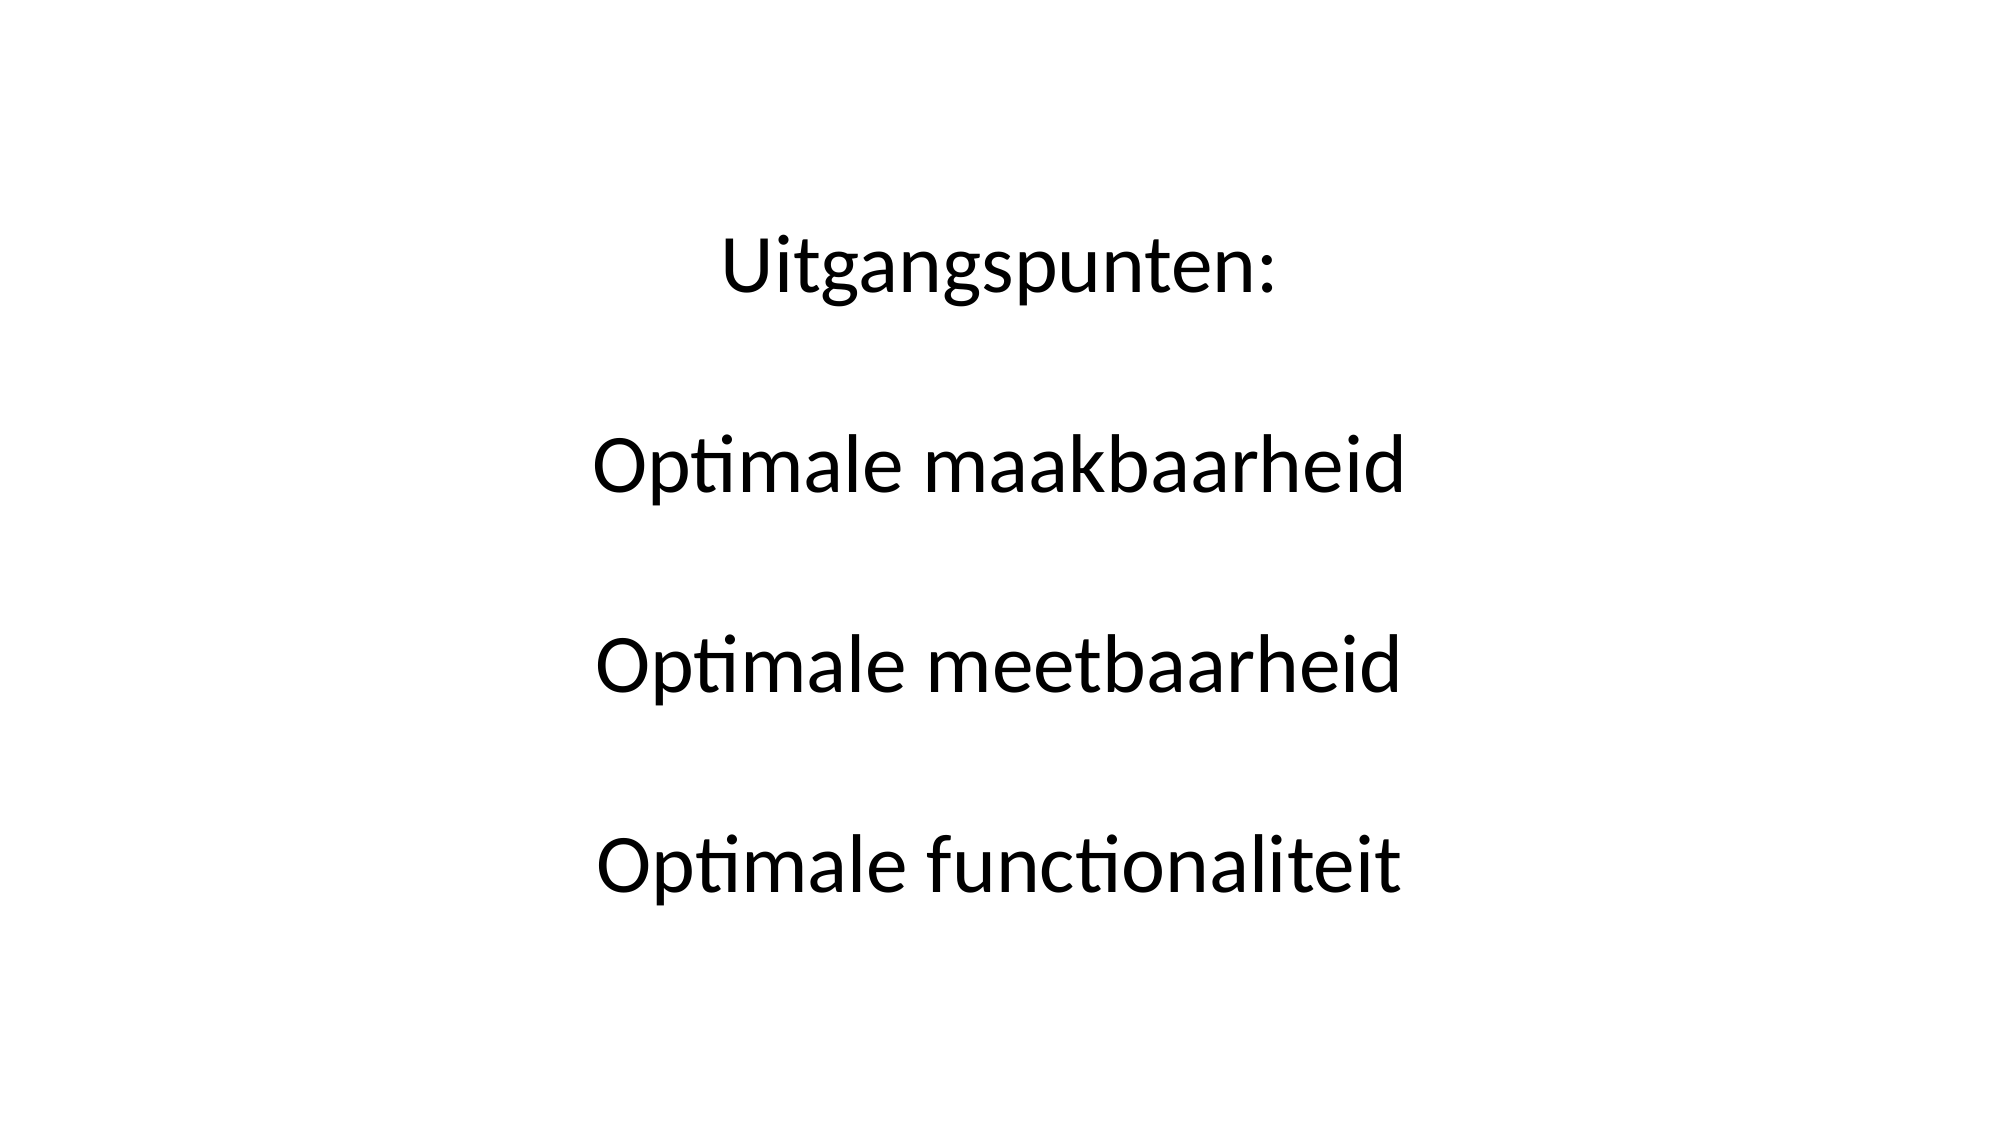

Uitgangspunten:

Optimale maakbaarheid

Optimale meetbaarheid

Optimale functionaliteit